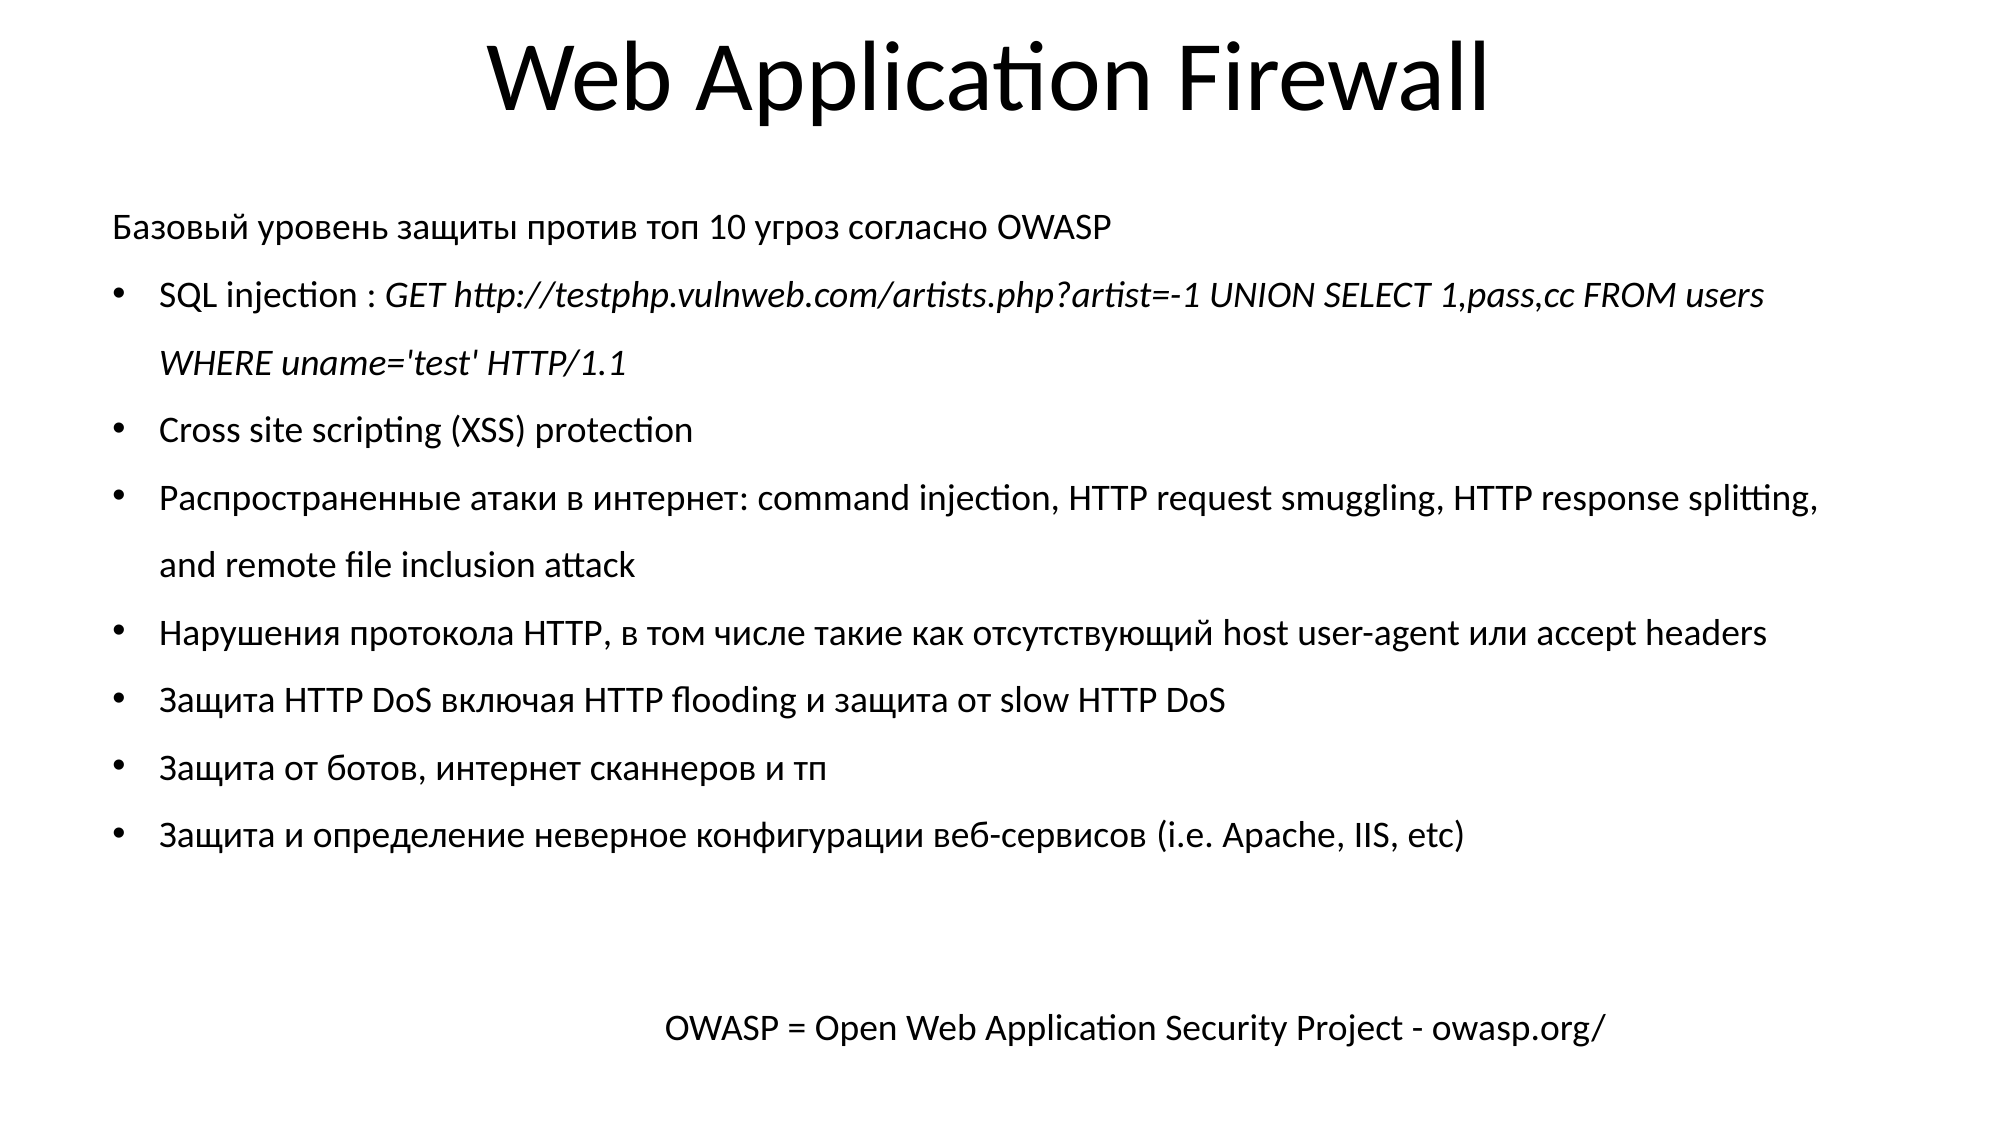

# Web Application Firewall
Базовый уровень защиты против топ 10 угроз согласно OWASP
SQL injection : GET http://testphp.vulnweb.com/artists.php?artist=-1 UNION SELECT 1,pass,cc FROM users WHERE uname='test' HTTP/1.1
Cross site scripting (XSS) protection
Распространенные атаки в интернет: command injection, HTTP request smuggling, HTTP response splitting, and remote file inclusion attack
Нарушения протокола HTTP, в том числе такие как отсутствующий host user-agent или accept headers
Защита HTTP DoS включая HTTP flooding и защита от slow HTTP DoS
Защита от ботов, интернет сканнеров и тп
Защита и определение неверное конфигурации веб-сервисов (i.e. Apache, IIS, etc)

OWASP = Open Web Application Security Project - owasp.org/